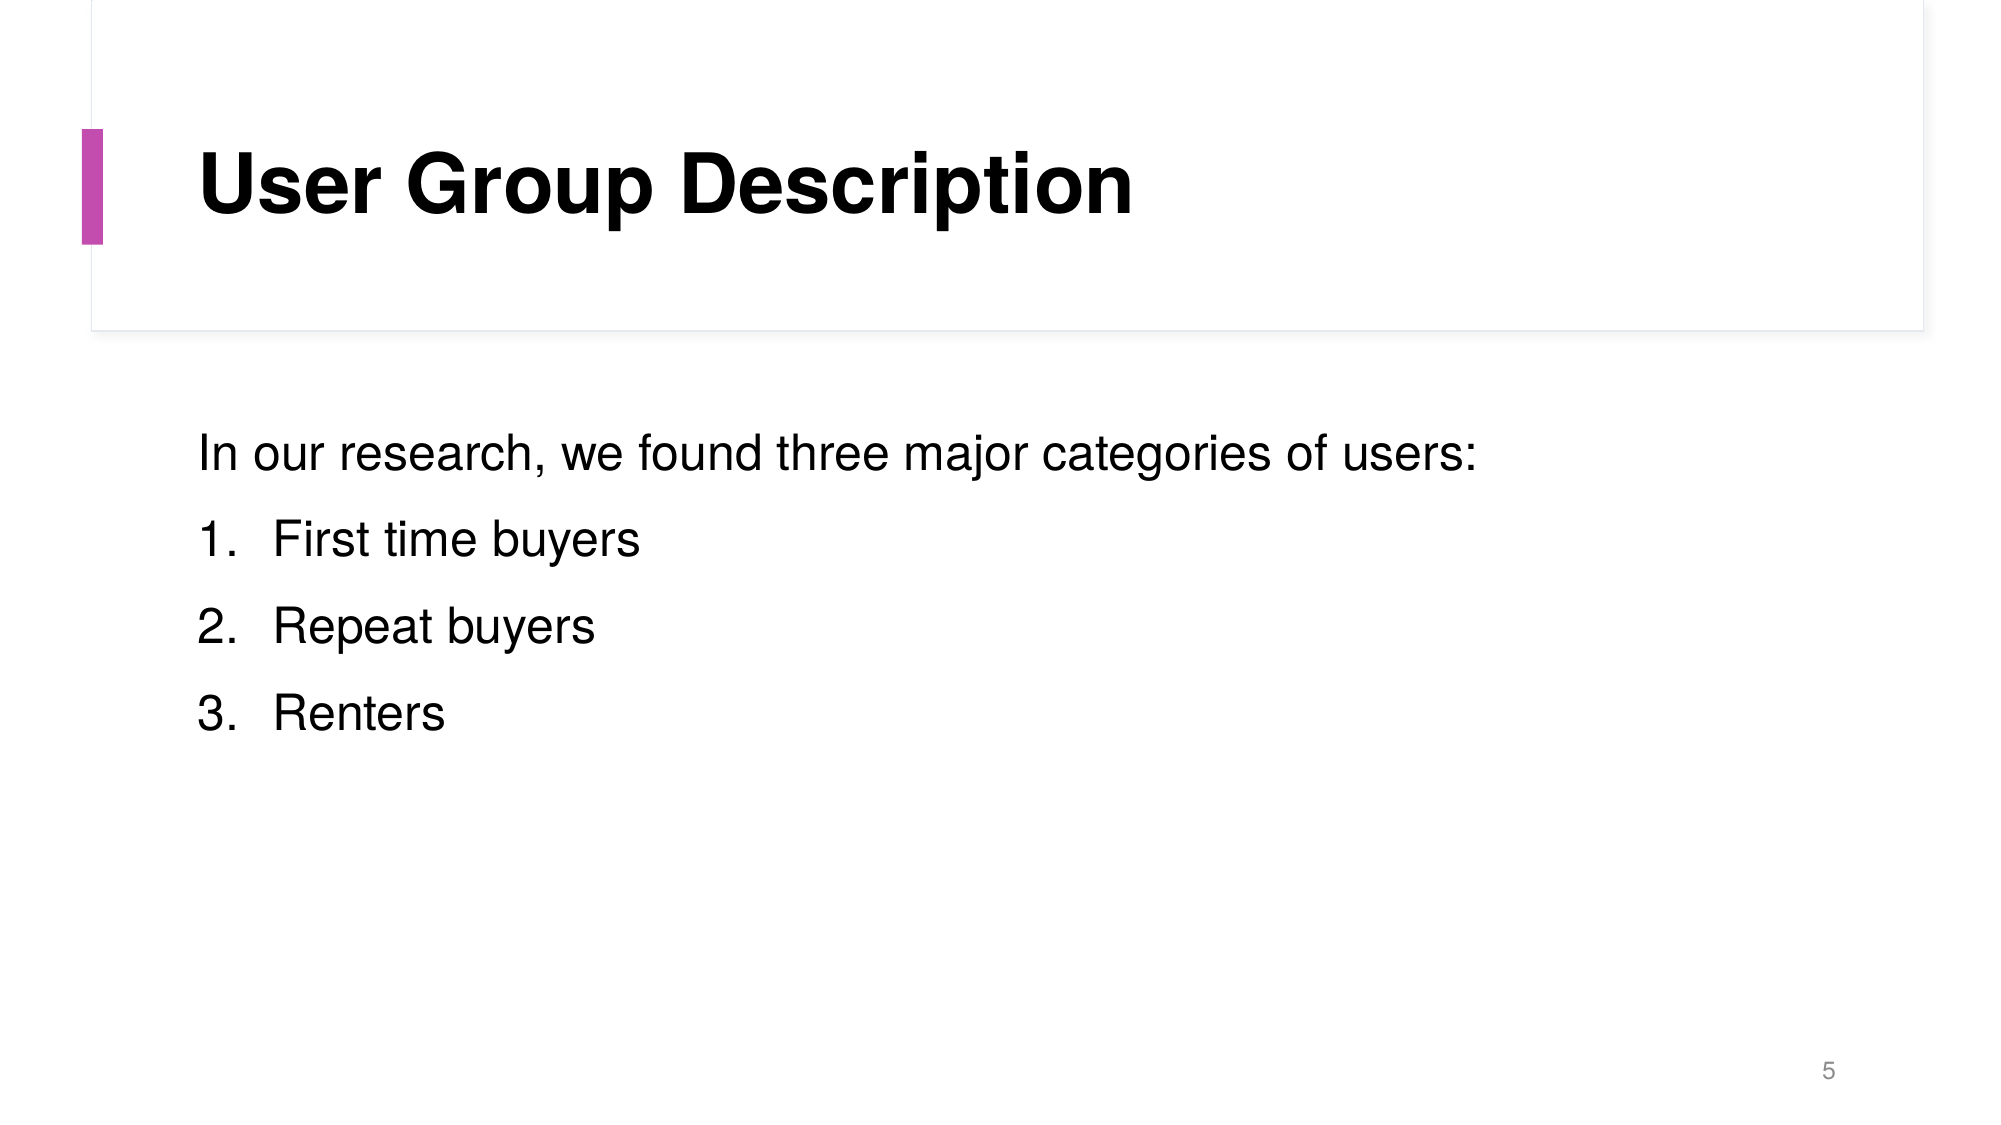

# User Group Description
In our research, we found three major categories of users:
First time buyers
Repeat buyers
Renters
5